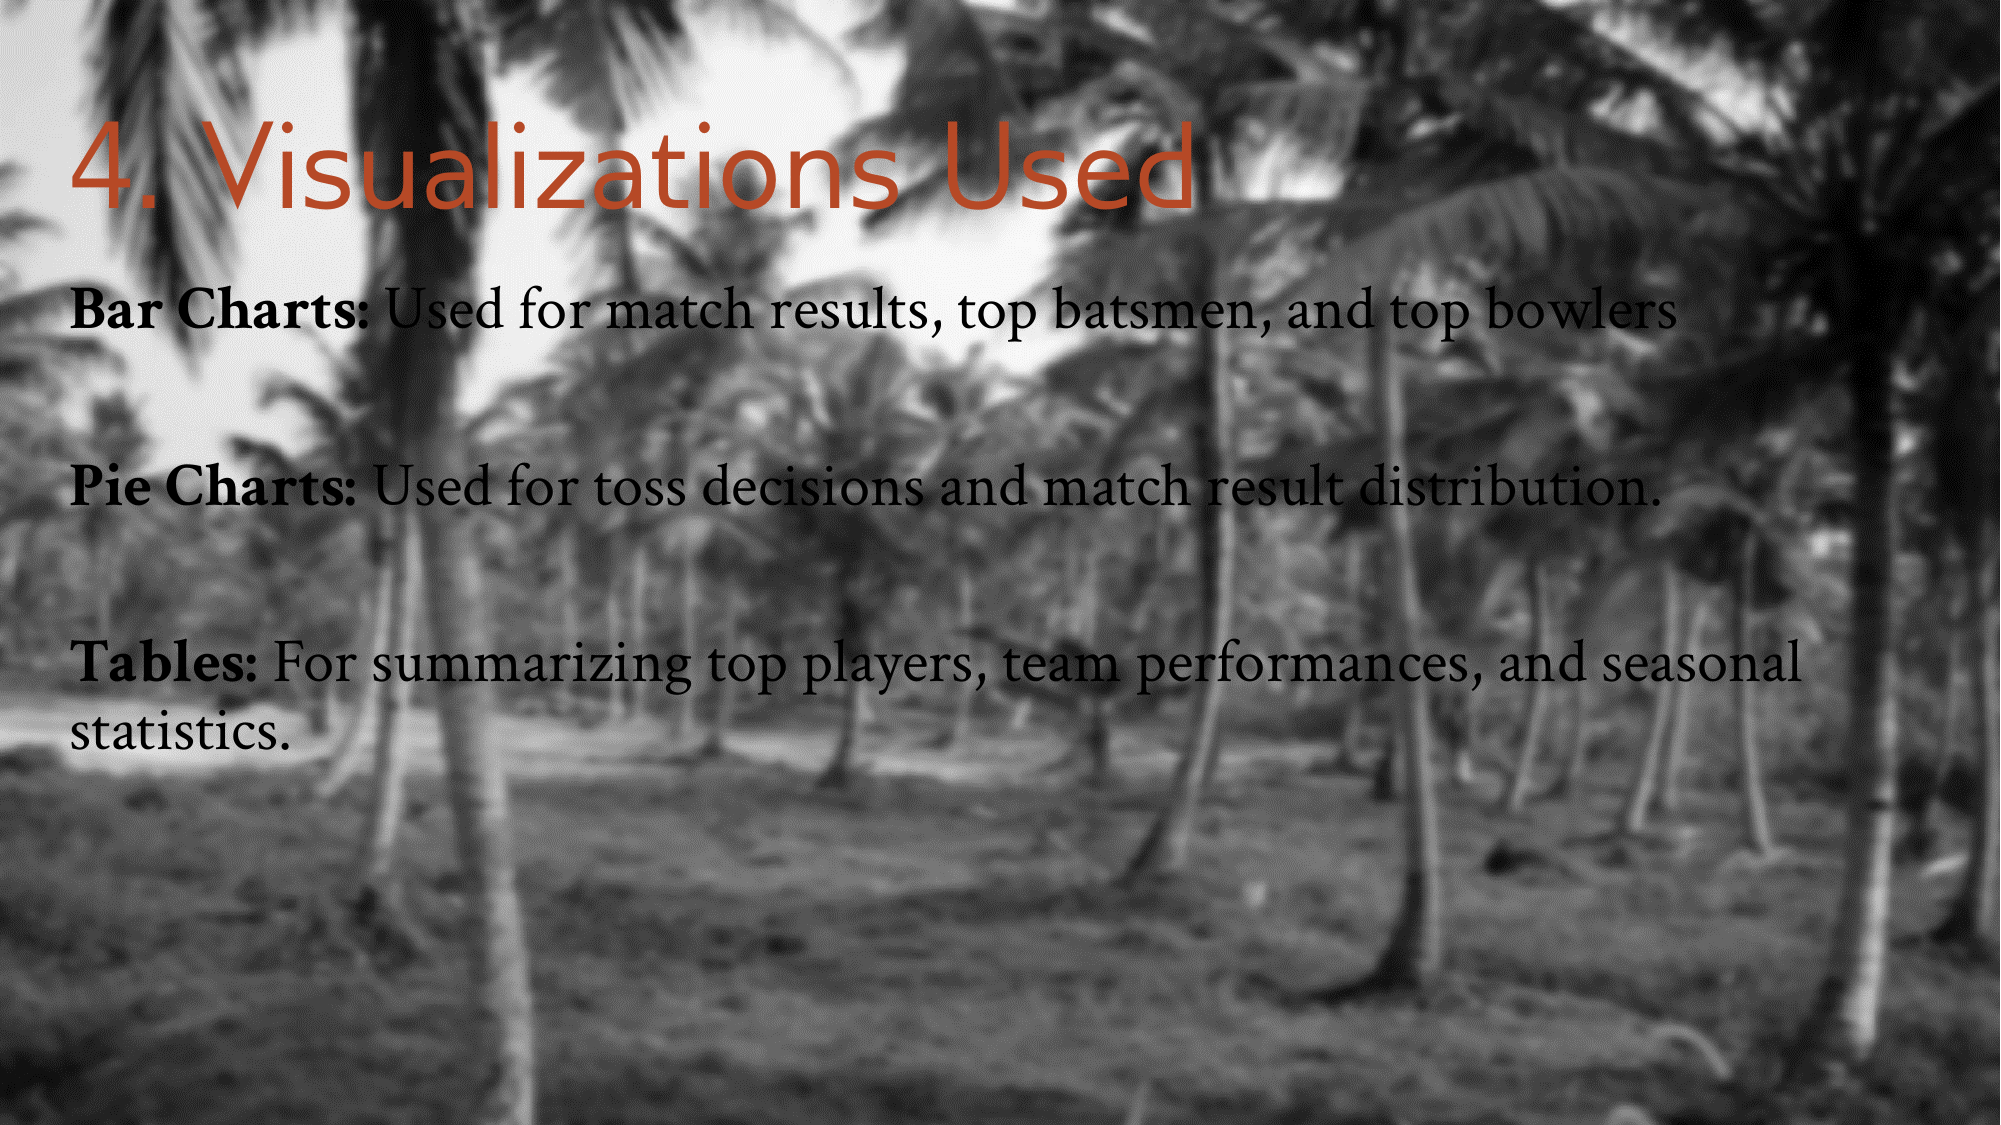

# 4. Visualizations Used
Bar Charts: Used for match results, top batsmen, and top bowlers

Pie Charts: Used for toss decisions and match result distribution.

Tables: For summarizing top players, team performances, and seasonal statistics.